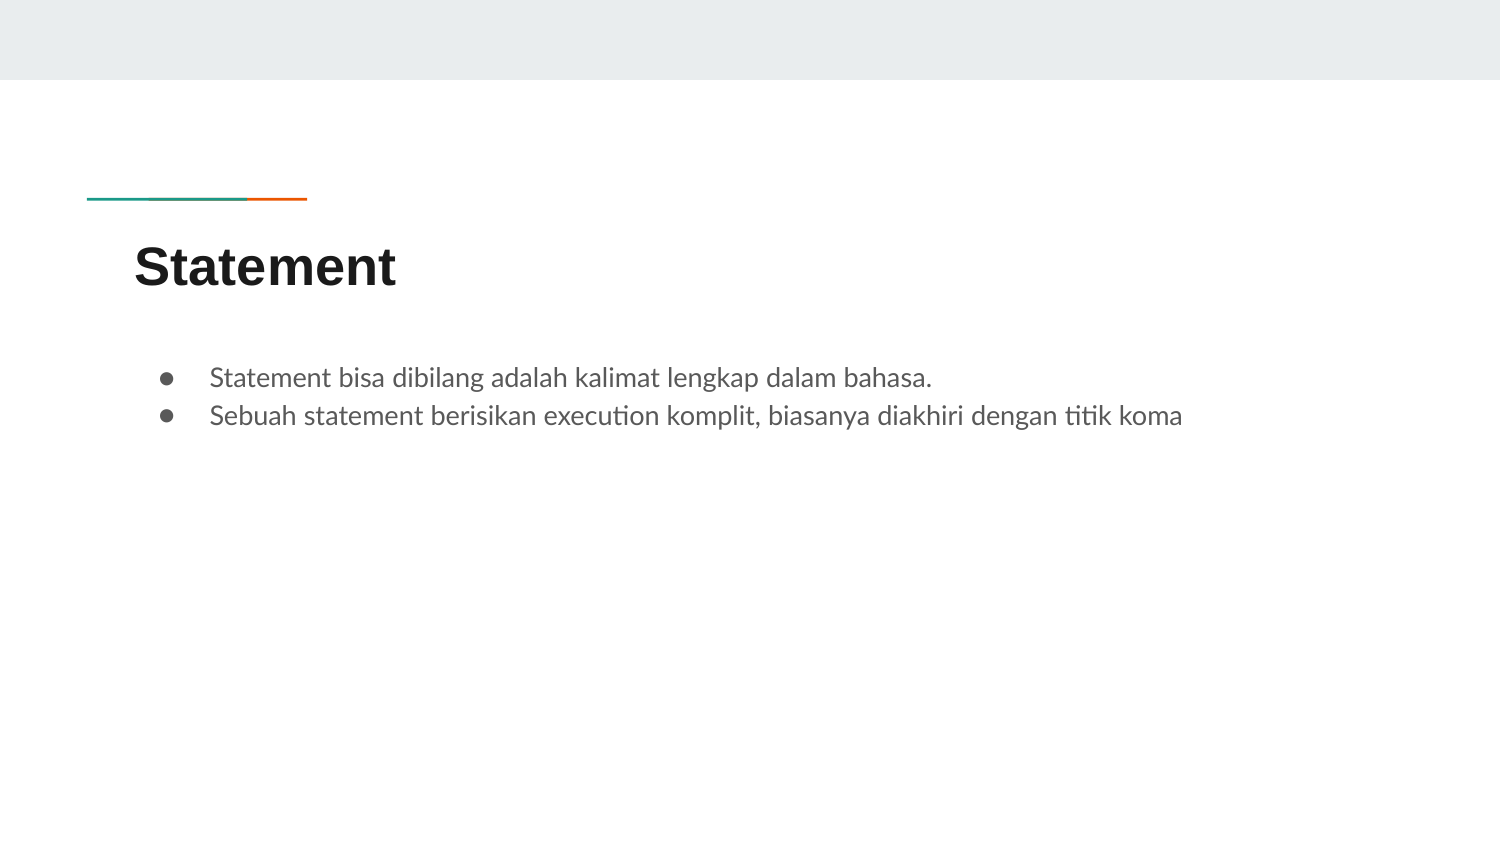

# Statement
Statement bisa dibilang adalah kalimat lengkap dalam bahasa.
Sebuah statement berisikan execution komplit, biasanya diakhiri dengan titik koma